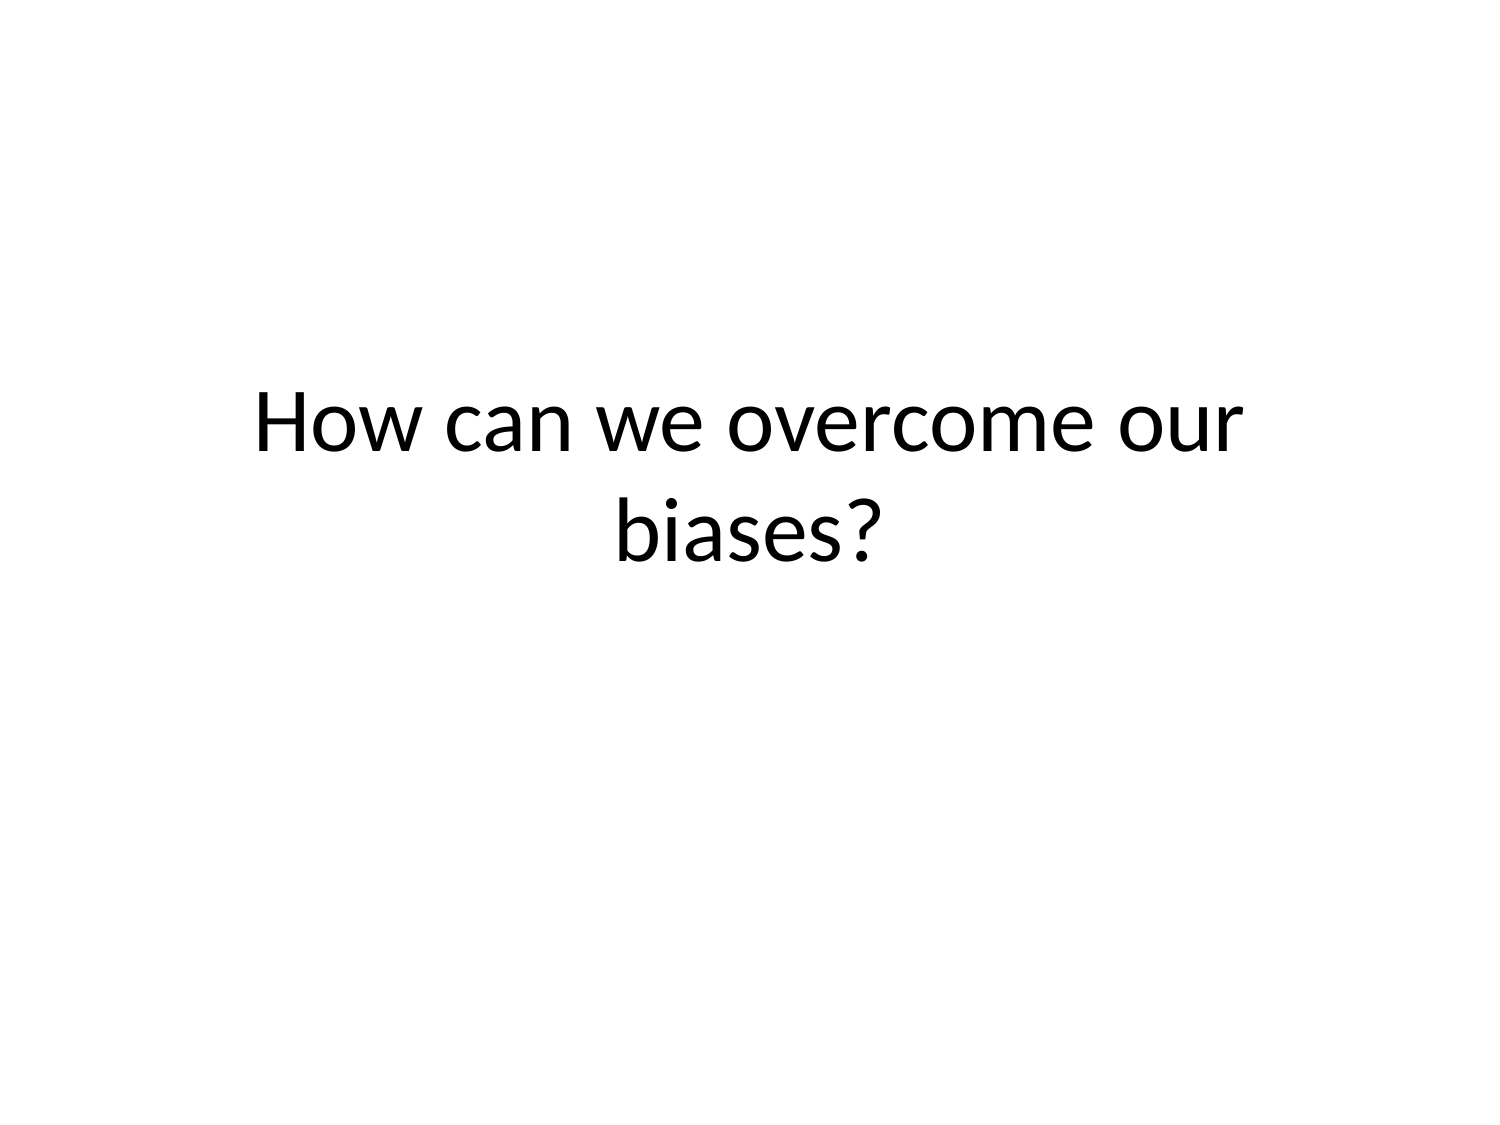

# How can we overcome our biases?